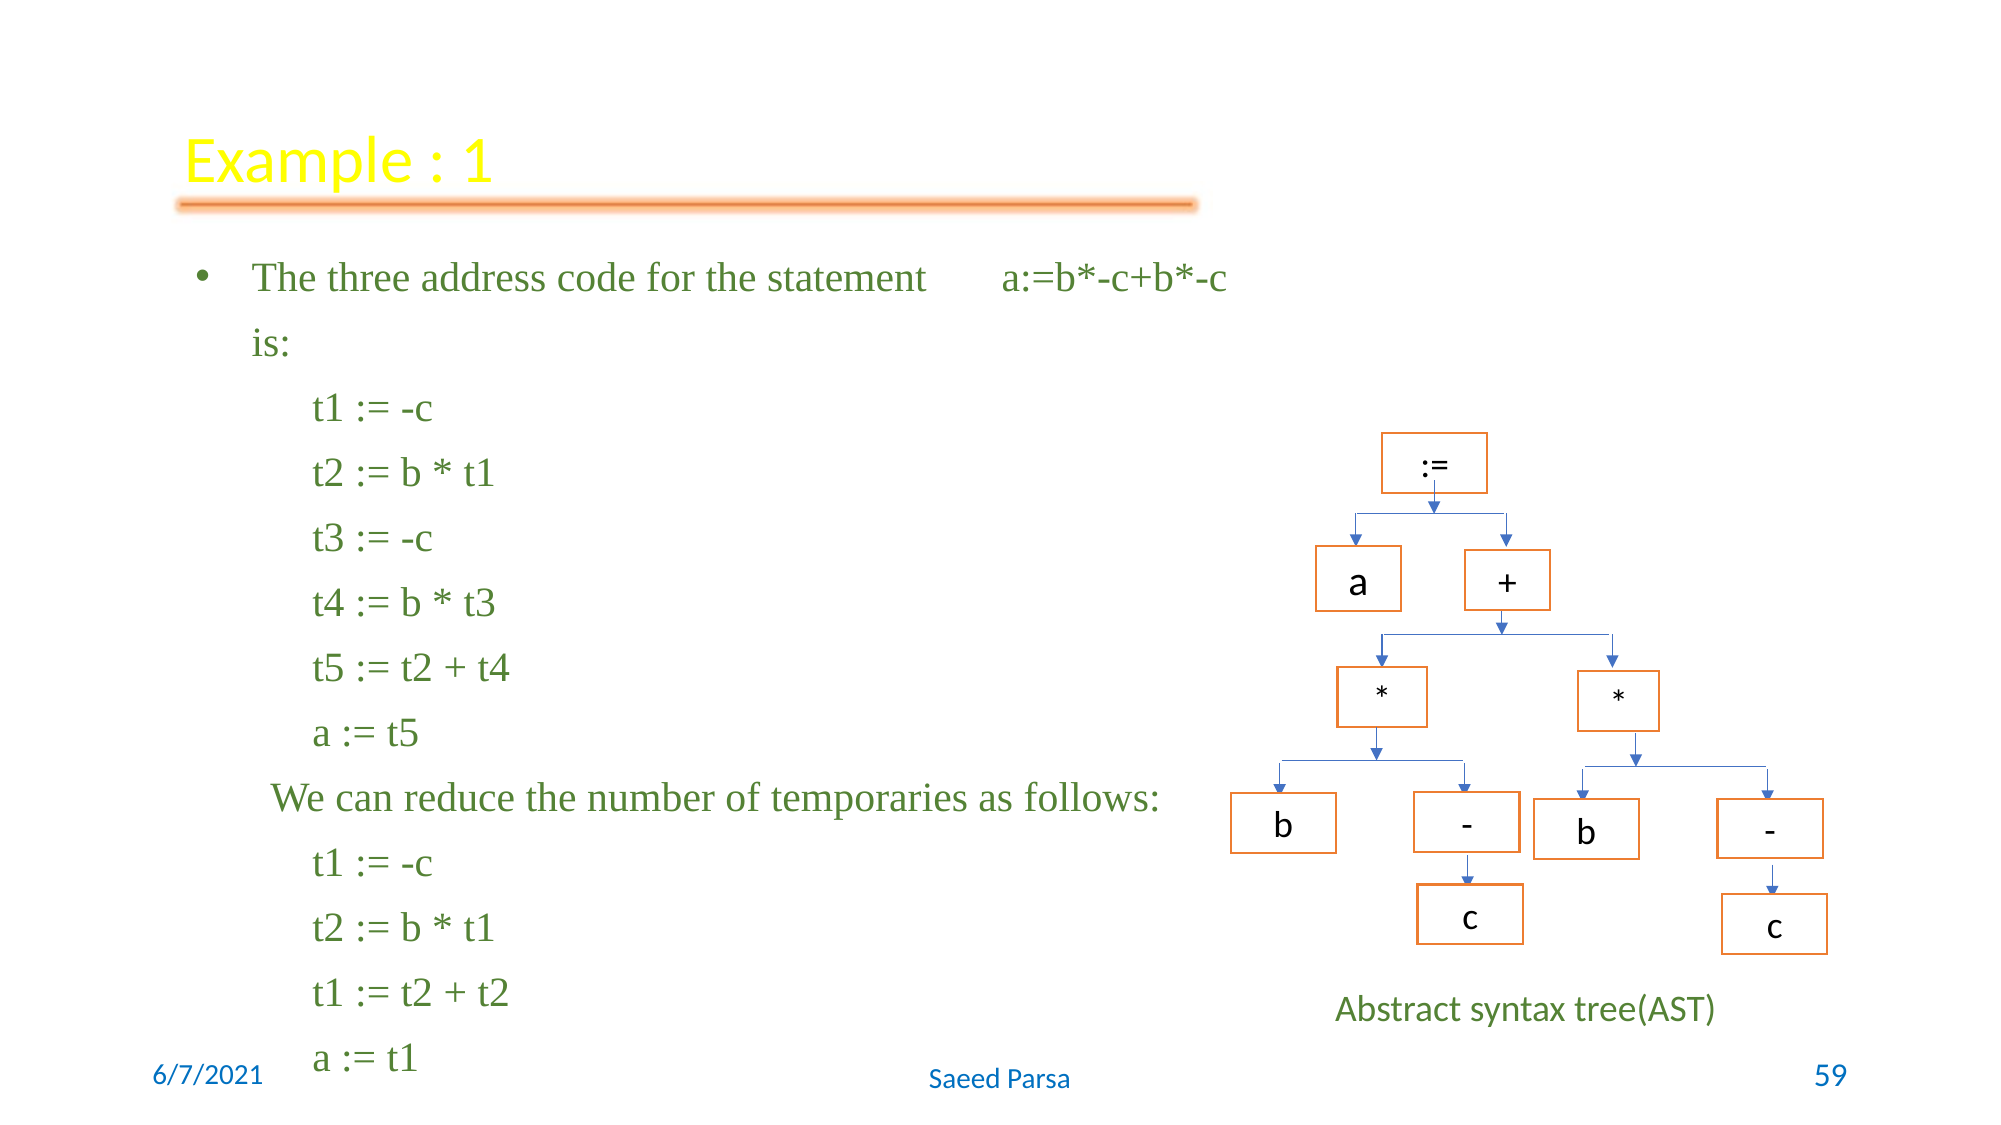

Example : 1
The three address code for the statement 	a:=b*-c+b*-c is:
    t1 := -c
    t2 := b * t1
    t3 := -c
    t4 := b * t3
    t5 := t2 + t4
    a := t5
We can reduce the number of temporaries as follows:
    t1 := -c
    t2 := b * t1
    t1 := t2 + t2
    a := t1
:=
a
+
*
*
-
b
-
b
c
c
Abstract syntax tree(AST)
6/7/2021
Saeed Parsa
59